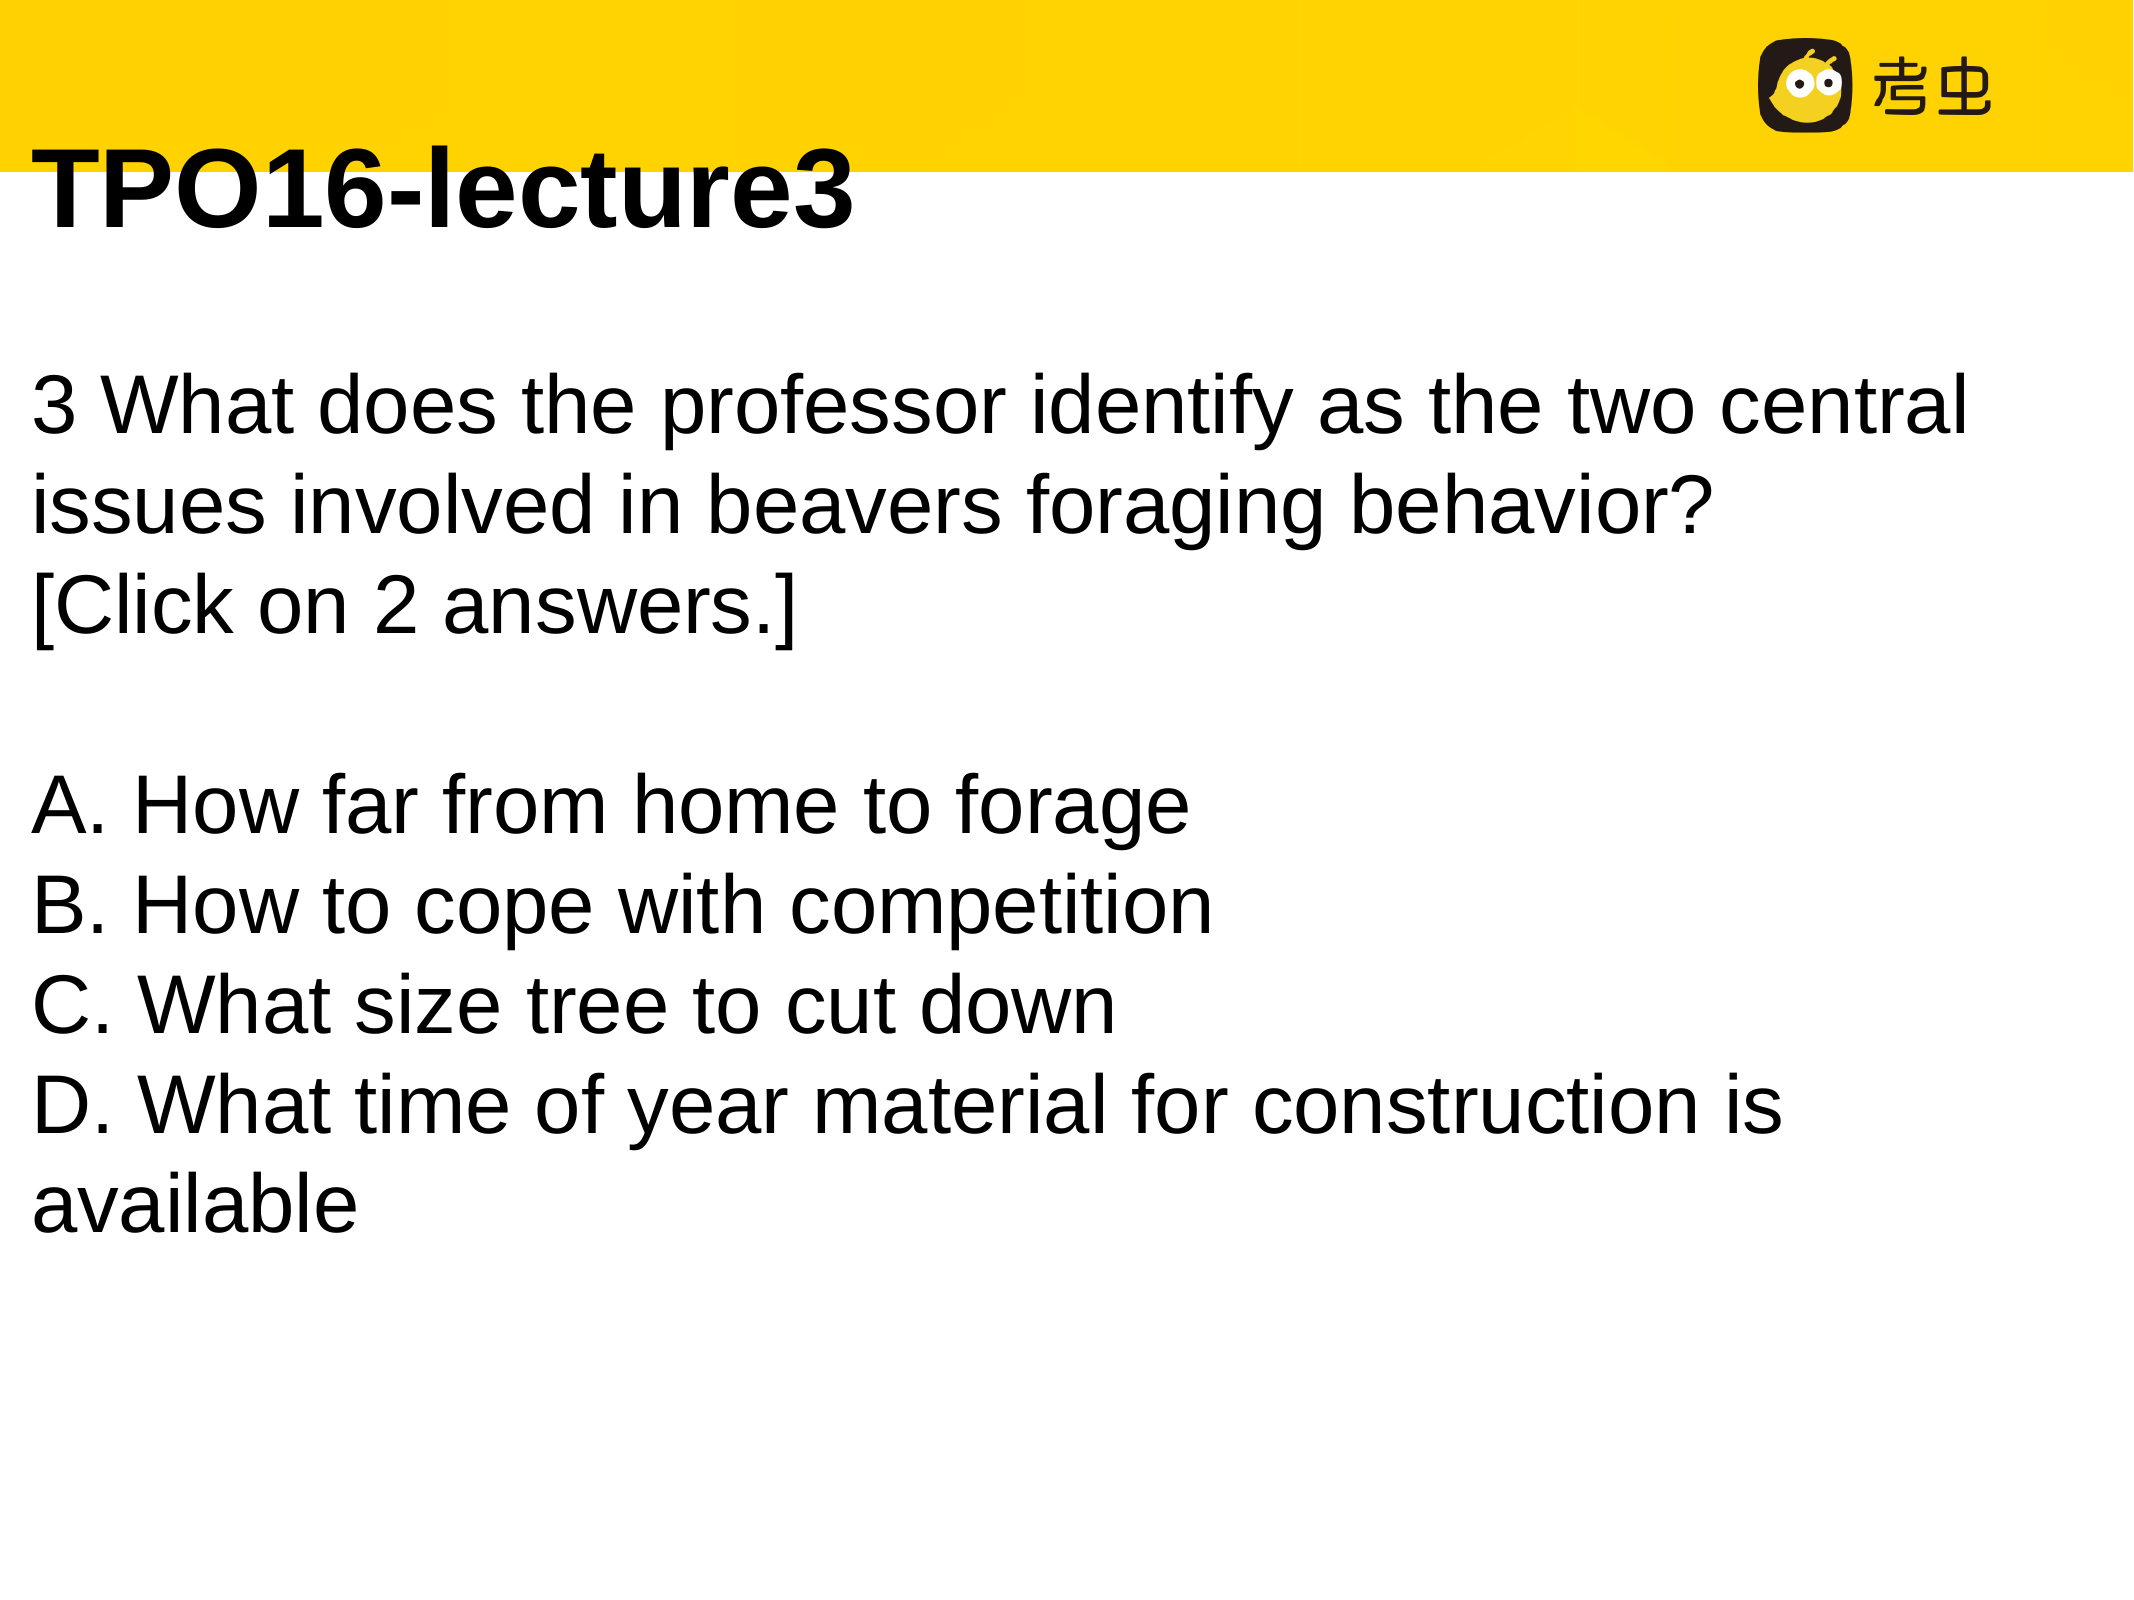

TPO16-lecture3

3 What does the professor identify as the two central issues involved in beavers foraging behavior?
[Click on 2 answers.]

A. How far from home to forage
B. How to cope with competition
C. What size tree to cut down
D. What time of year material for construction is available